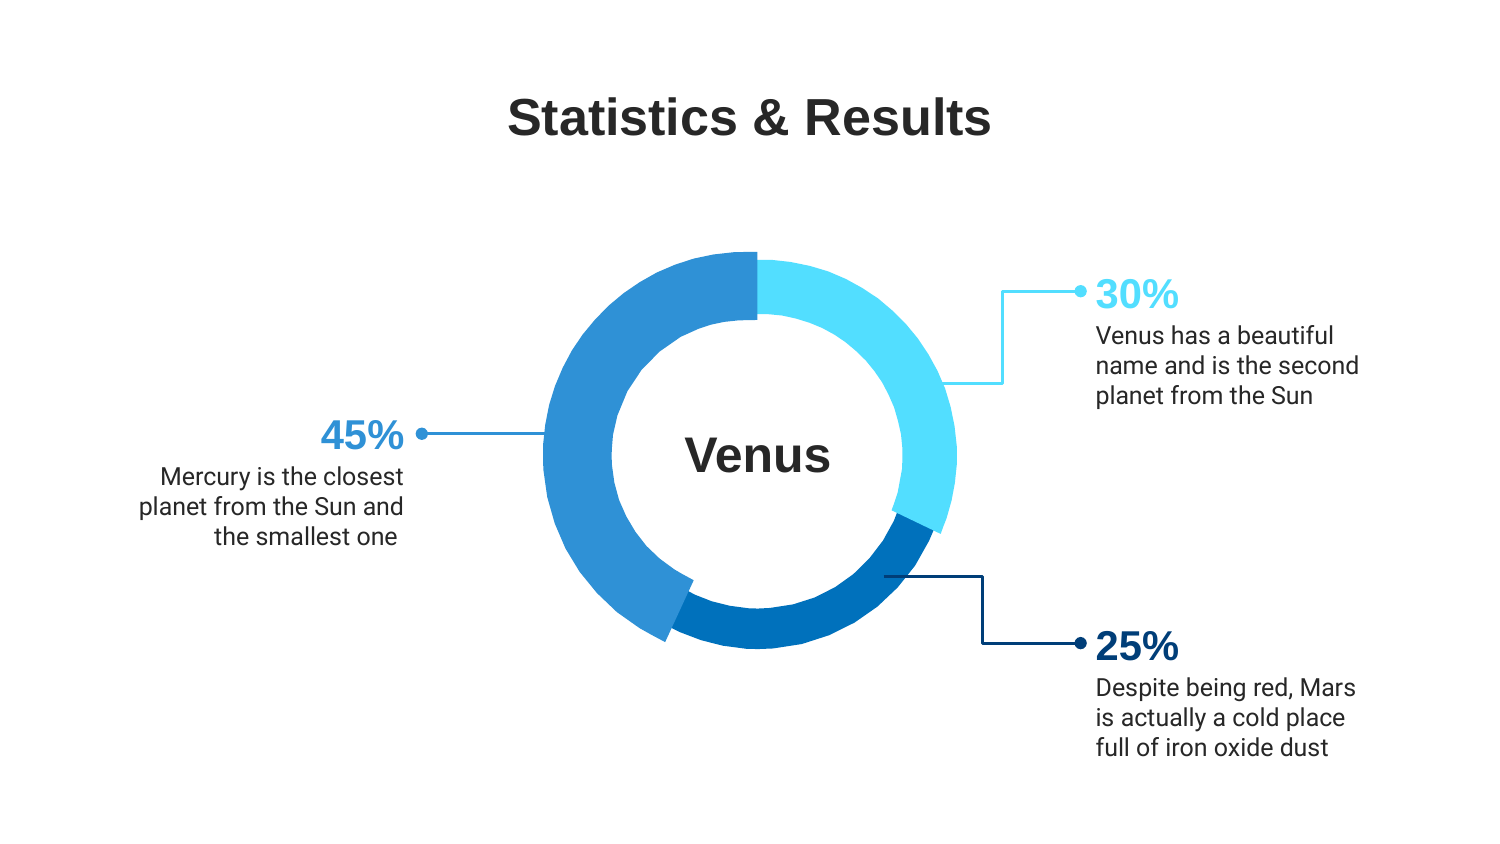

# Statistics & Results
30%

Venus has a beautiful name and is the second planet from the Sun

45%
Venus
Mercury is the closest planet from the Sun and the smallest one

25%
Despite being red, Mars is actually a cold place full of iron oxide dust